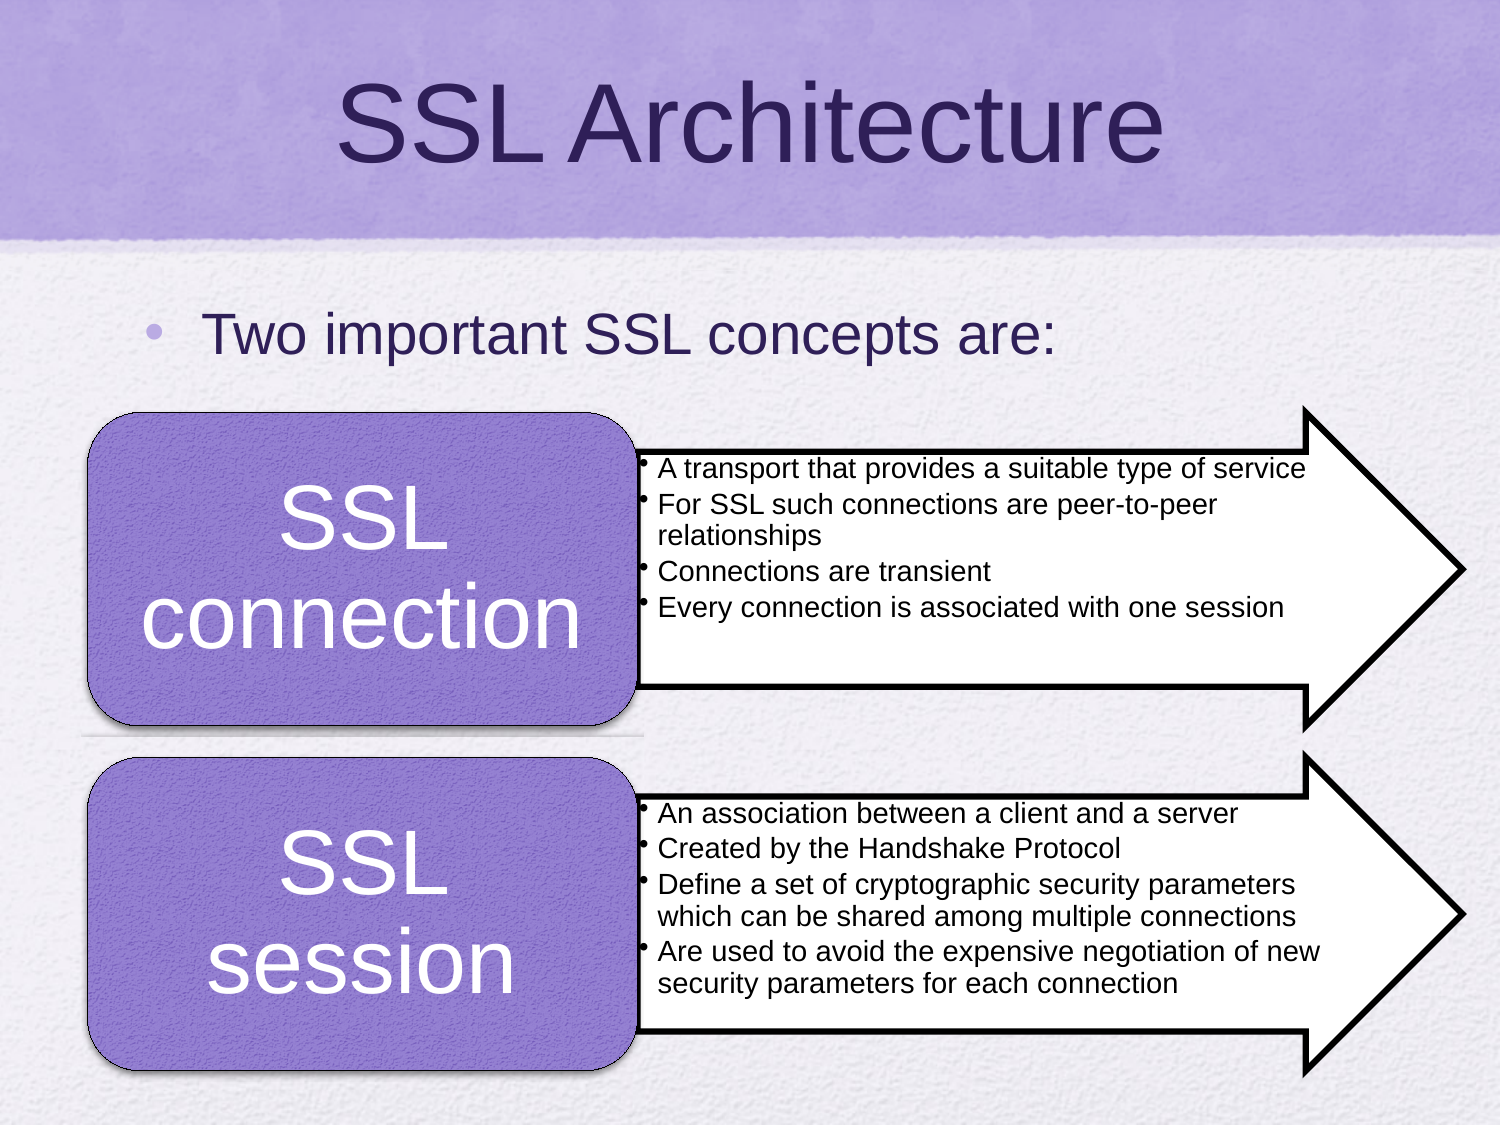

# SSL Architecture
Two important SSL concepts are:
A transport that provides a suitable type of service
For SSL such connections are peer-to-peer relationships
Connections are transient
Every connection is associated with one session
SSL connection
An association between a client and a server
Created by the Handshake Protocol
Define a set of cryptographic security parameters which can be shared among multiple connections
Are used to avoid the expensive negotiation of new security parameters for each connection
SSL session